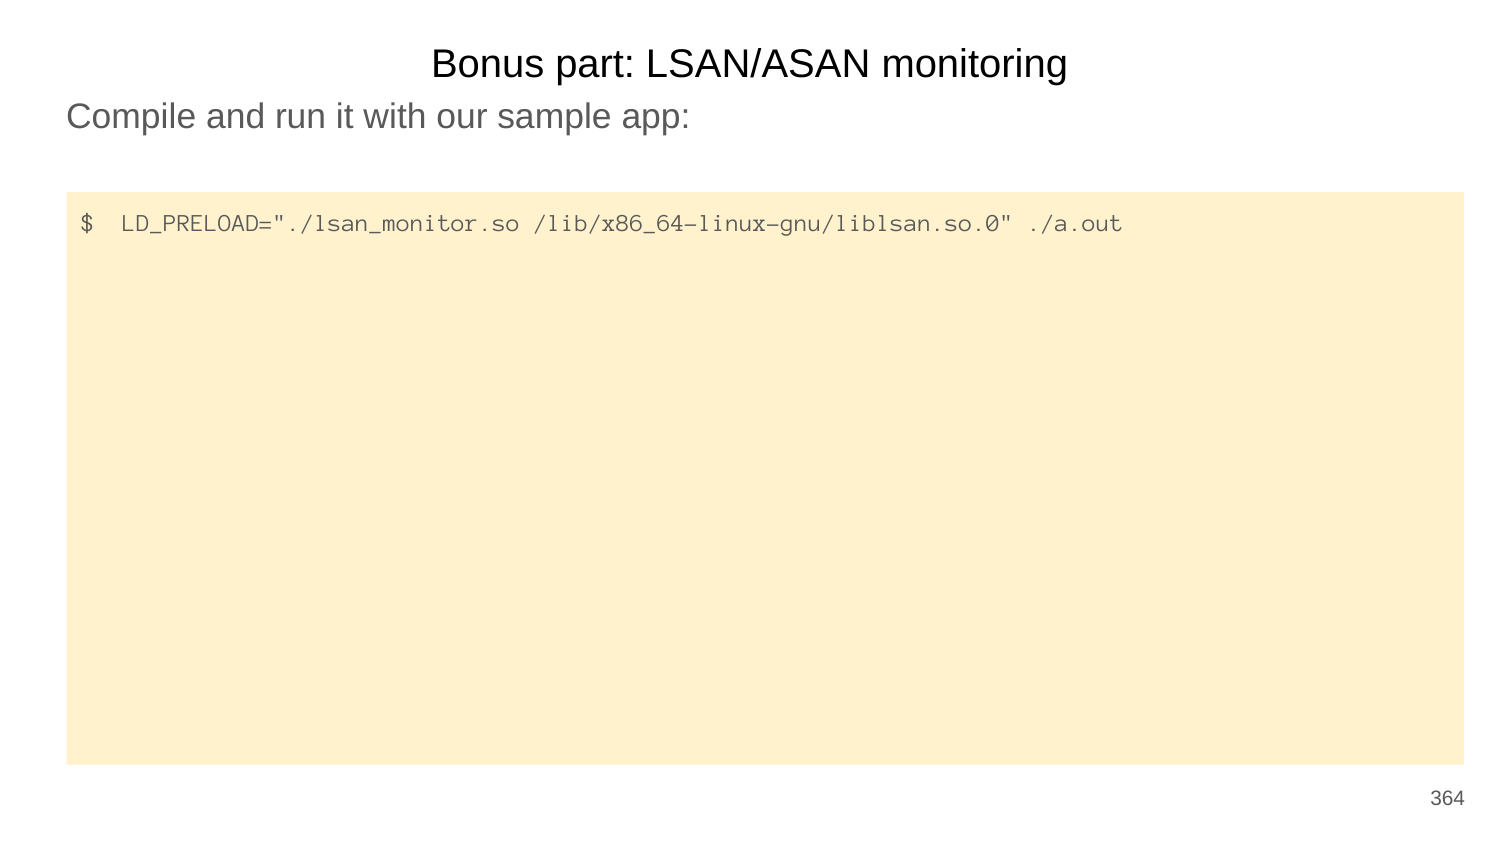

Bonus part: LSAN/ASAN monitoring
Compile and run it with our sample app:
$  LD_PRELOAD="./lsan_monitor.so /lib/x86_64-linux-gnu/liblsan.so.0" ./a.out

364